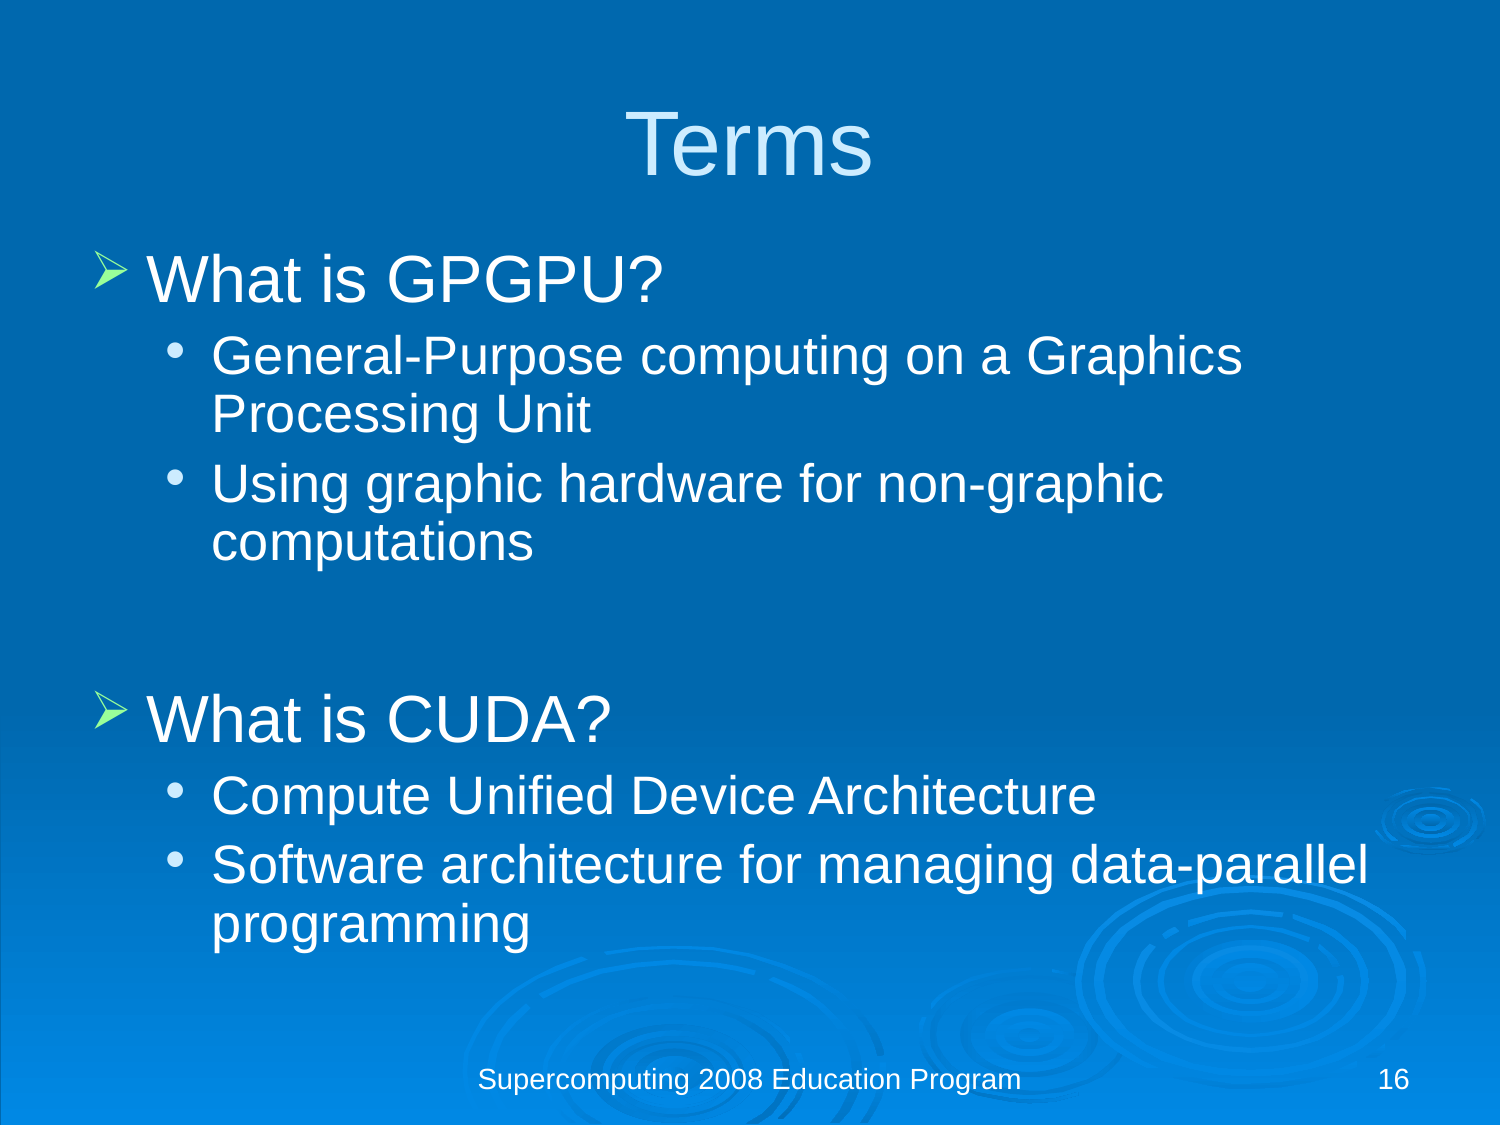

# Terms
What is GPGPU?
General-Purpose computing on a Graphics Processing Unit
Using graphic hardware for non-graphic computations

What is CUDA?
Compute Unified Device Architecture
Software architecture for managing data-parallel programming

Supercomputing 2008 Education Program
16